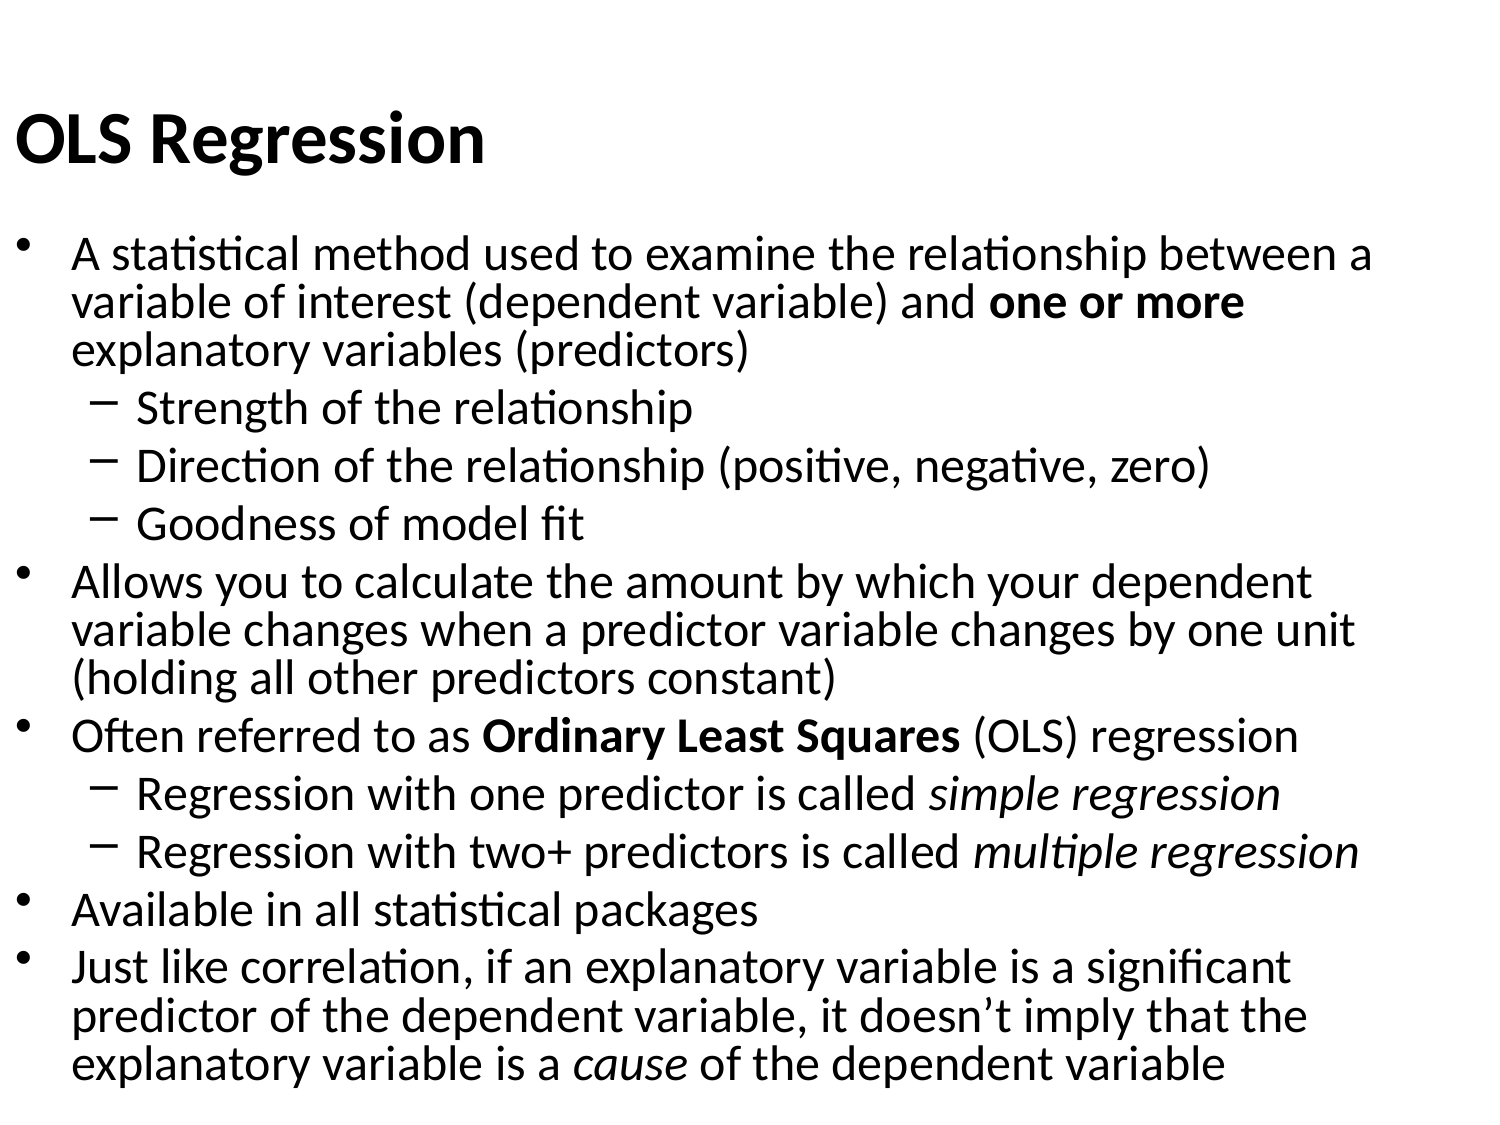

# OLS Regression
A statistical method used to examine the relationship between a variable of interest (dependent variable) and one or more explanatory variables (predictors)
Strength of the relationship
Direction of the relationship (positive, negative, zero)
Goodness of model fit
Allows you to calculate the amount by which your dependent variable changes when a predictor variable changes by one unit (holding all other predictors constant)
Often referred to as Ordinary Least Squares (OLS) regression
Regression with one predictor is called simple regression
Regression with two+ predictors is called multiple regression
Available in all statistical packages
Just like correlation, if an explanatory variable is a significant predictor of the dependent variable, it doesn’t imply that the explanatory variable is a cause of the dependent variable